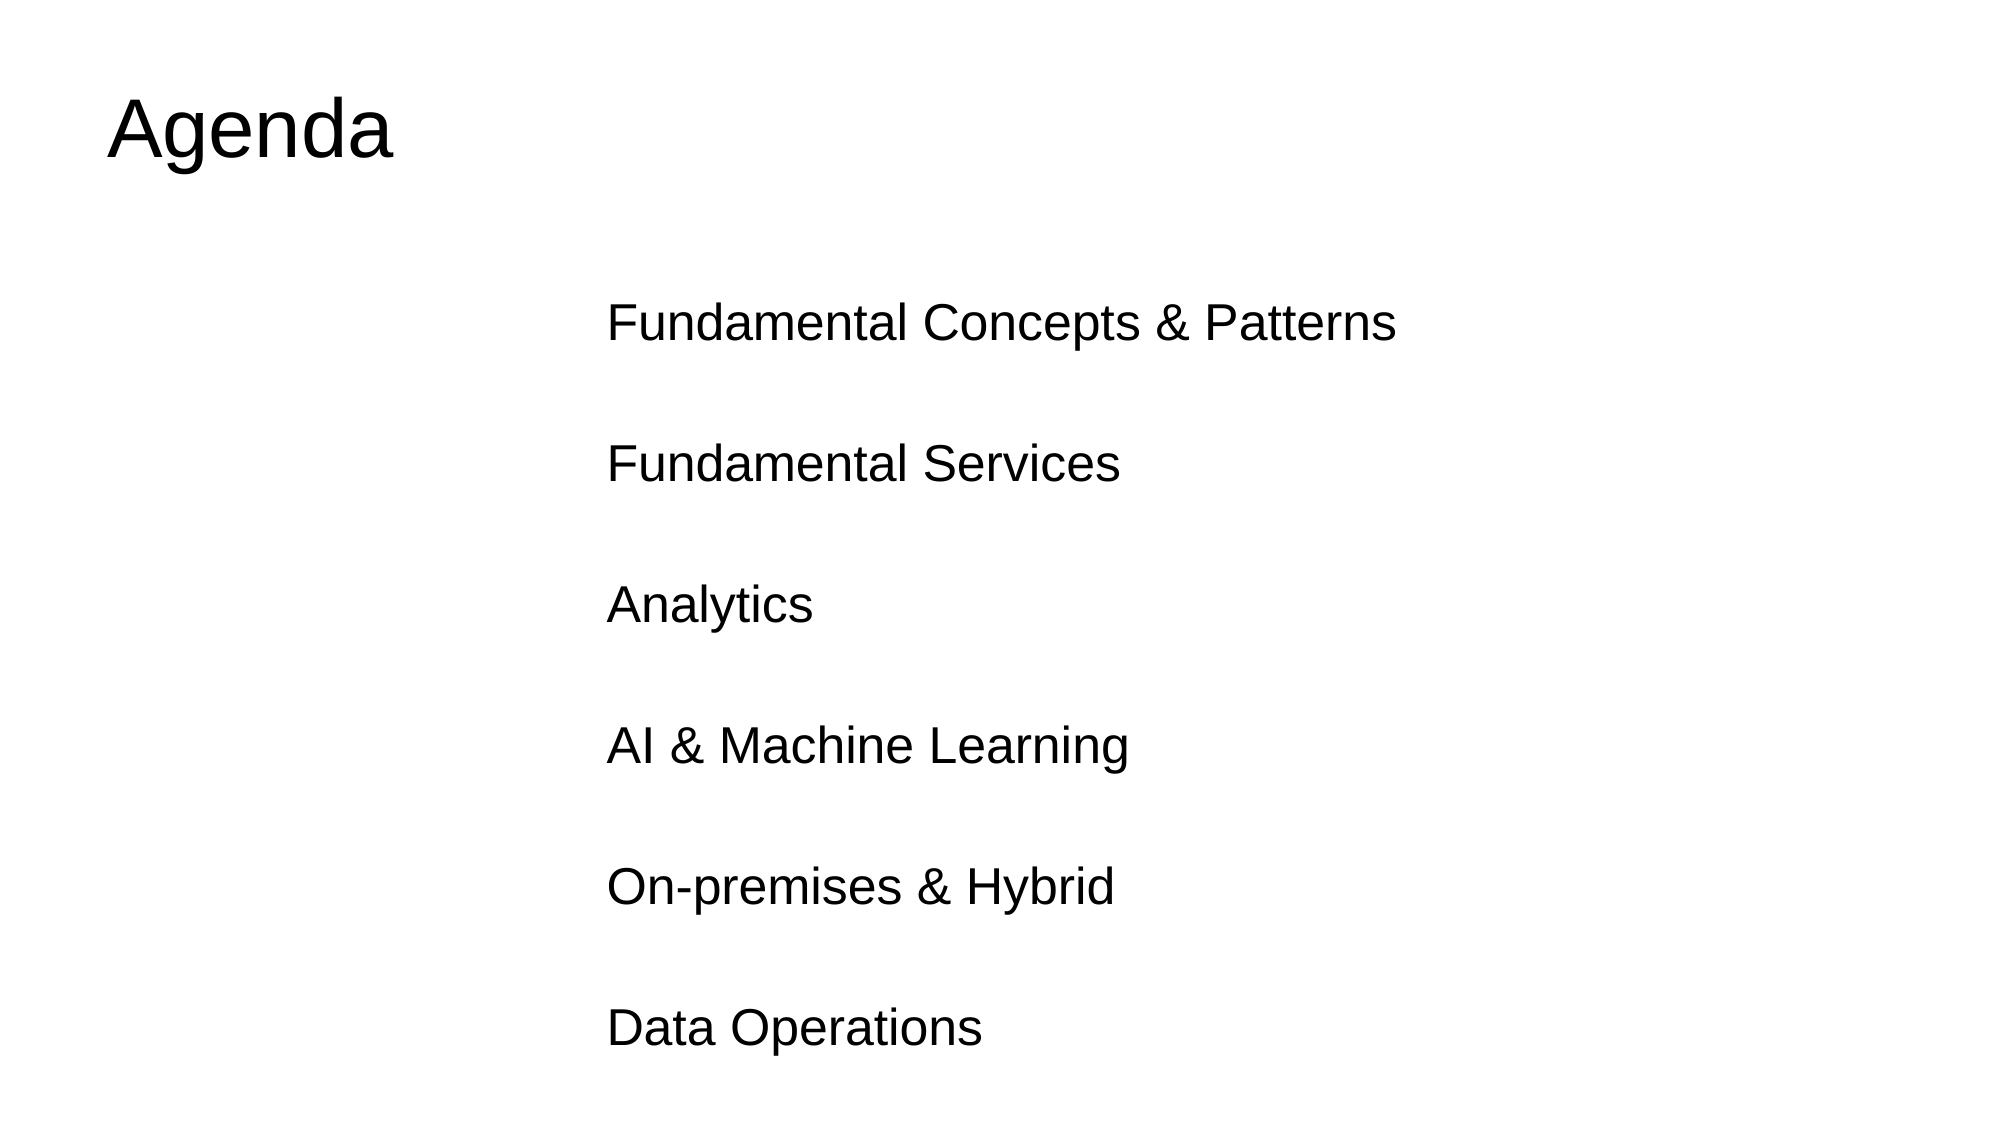

# Agenda
Fundamental Concepts & Patterns

Fundamental Services

Analytics

AI & Machine Learning

On-premises & Hybrid

Data Operations